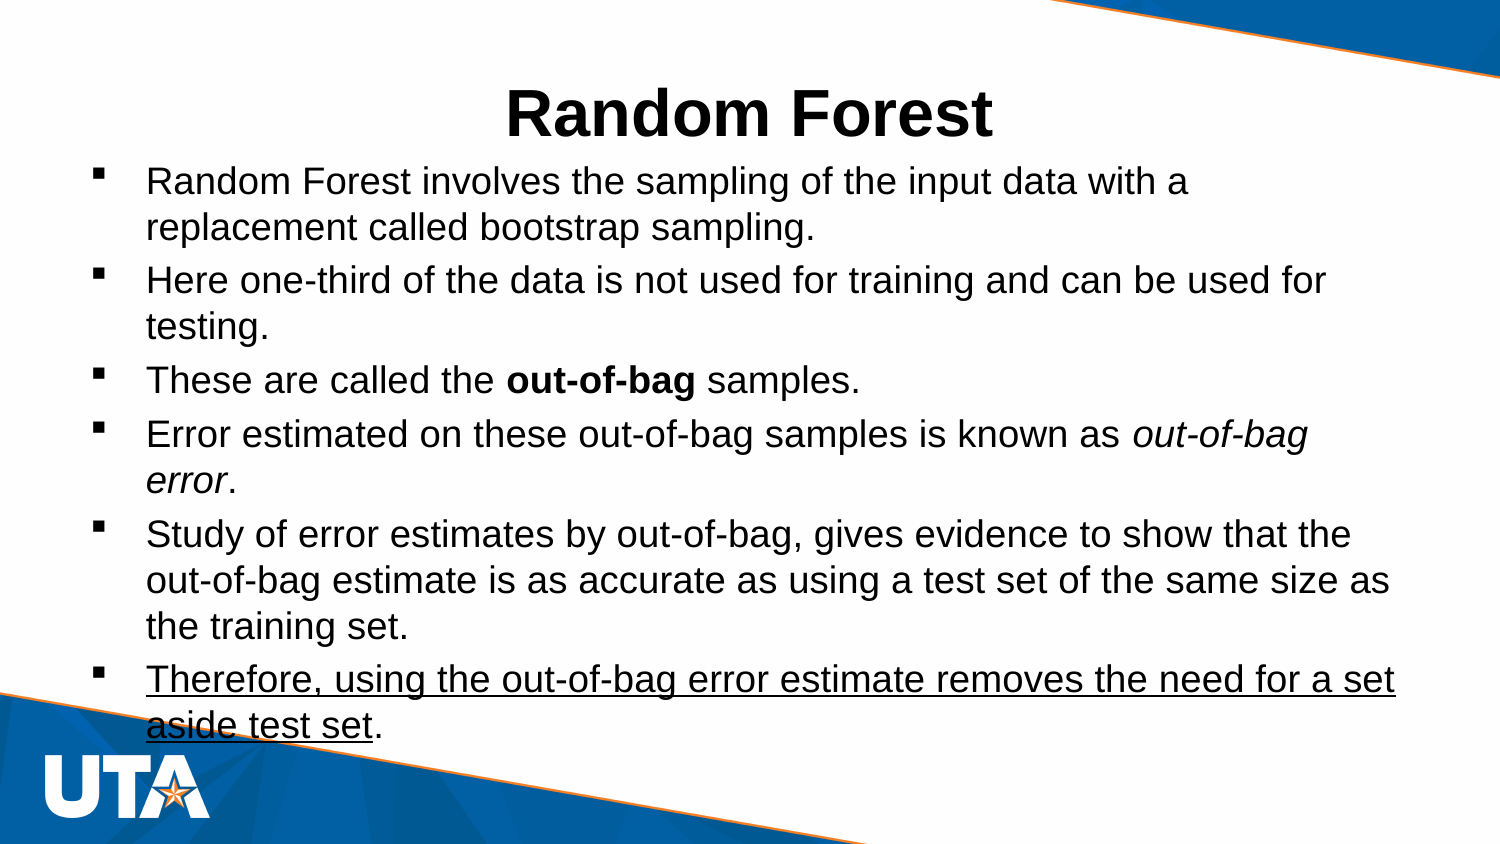

# Random Forest
Random Forest involves the sampling of the input data with a replacement called bootstrap sampling.
Here one-third of the data is not used for training and can be used for testing.
These are called the out-of-bag samples.
Error estimated on these out-of-bag samples is known as out-of-bag error.
Study of error estimates by out-of-bag, gives evidence to show that the out-of-bag estimate is as accurate as using a test set of the same size as the training set.
Therefore, using the out-of-bag error estimate removes the need for a set aside test set.